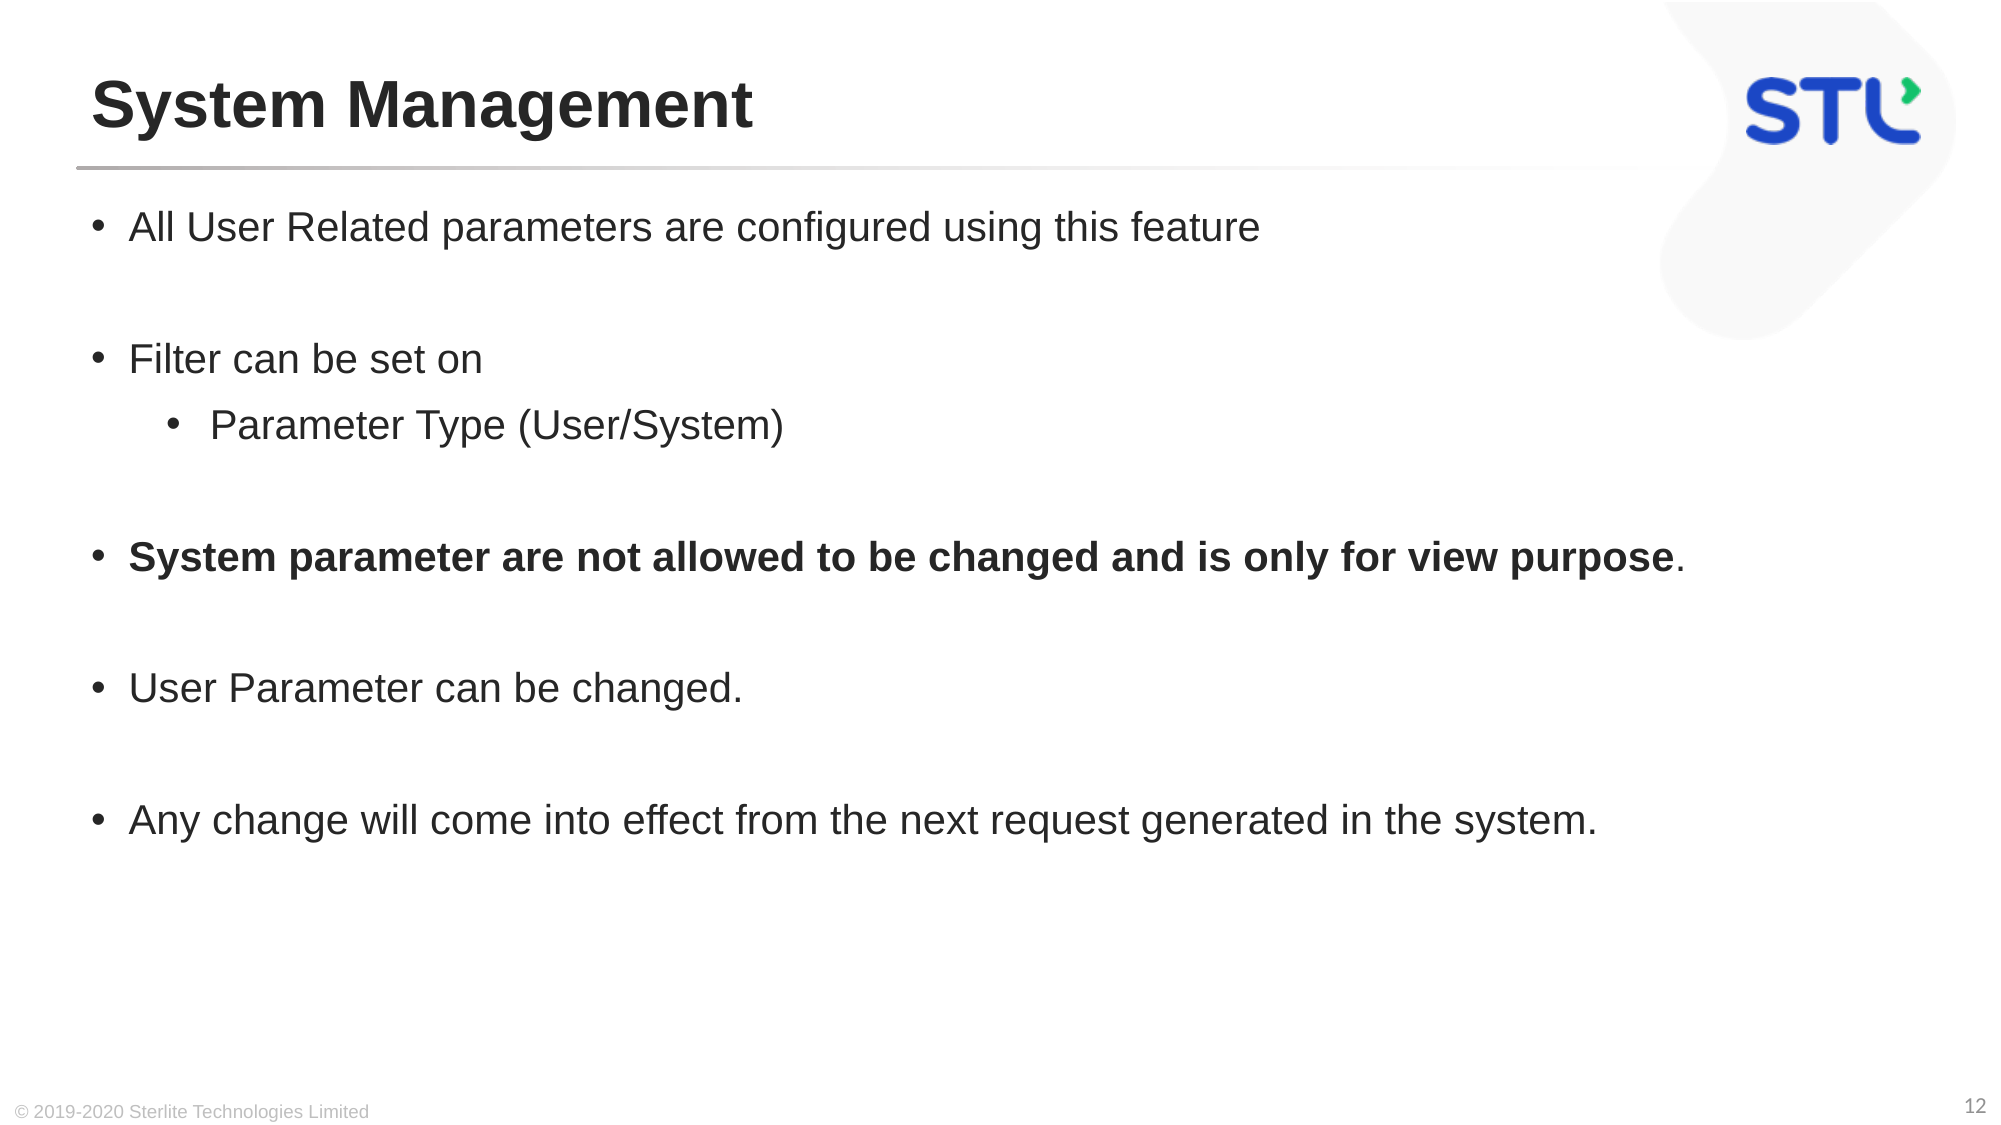

# System Management
All User Related parameters are configured using this feature

Filter can be set on
Parameter Type (User/System)

System parameter are not allowed to be changed and is only for view purpose.

User Parameter can be changed.

Any change will come into effect from the next request generated in the system.

© 2019-2020 Sterlite Technologies Limited
12